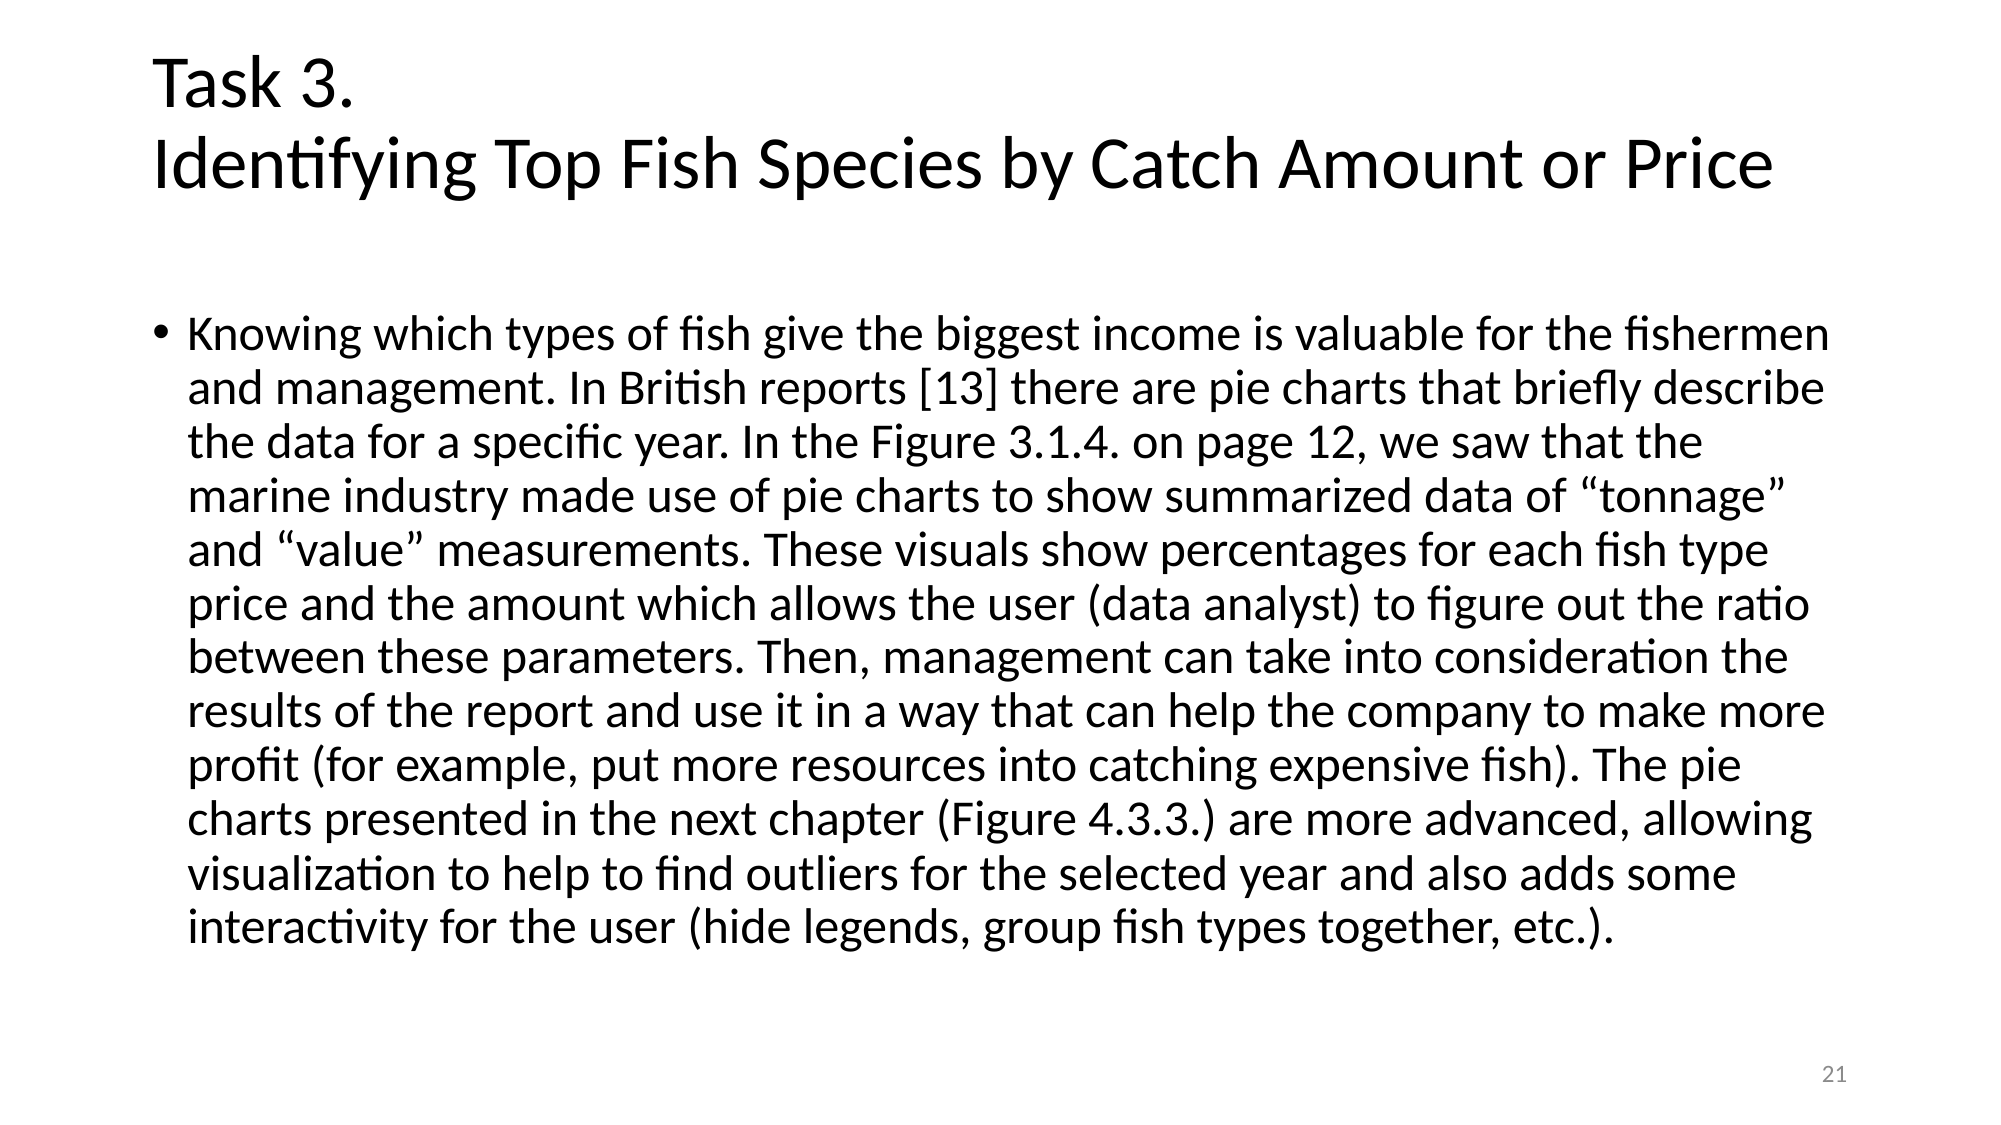

# Task 3. Identifying Top Fish Species by Catch Amount or Price
Knowing which types of fish give the biggest income is valuable for the fishermen and management. In British reports [13] there are pie charts that briefly describe the data for a specific year. In the Figure 3.1.4. on page 12, we saw that the marine industry made use of pie charts to show summarized data of “tonnage” and “value” measurements. These visuals show percentages for each fish type price and the amount which allows the user (data analyst) to figure out the ratio between these parameters. Then, management can take into consideration the results of the report and use it in a way that can help the company to make more profit (for example, put more resources into catching expensive fish). The pie charts presented in the next chapter (Figure 4.3.3.) are more advanced, allowing visualization to help to find outliers for the selected year and also adds some interactivity for the user (hide legends, group fish types together, etc.).

21